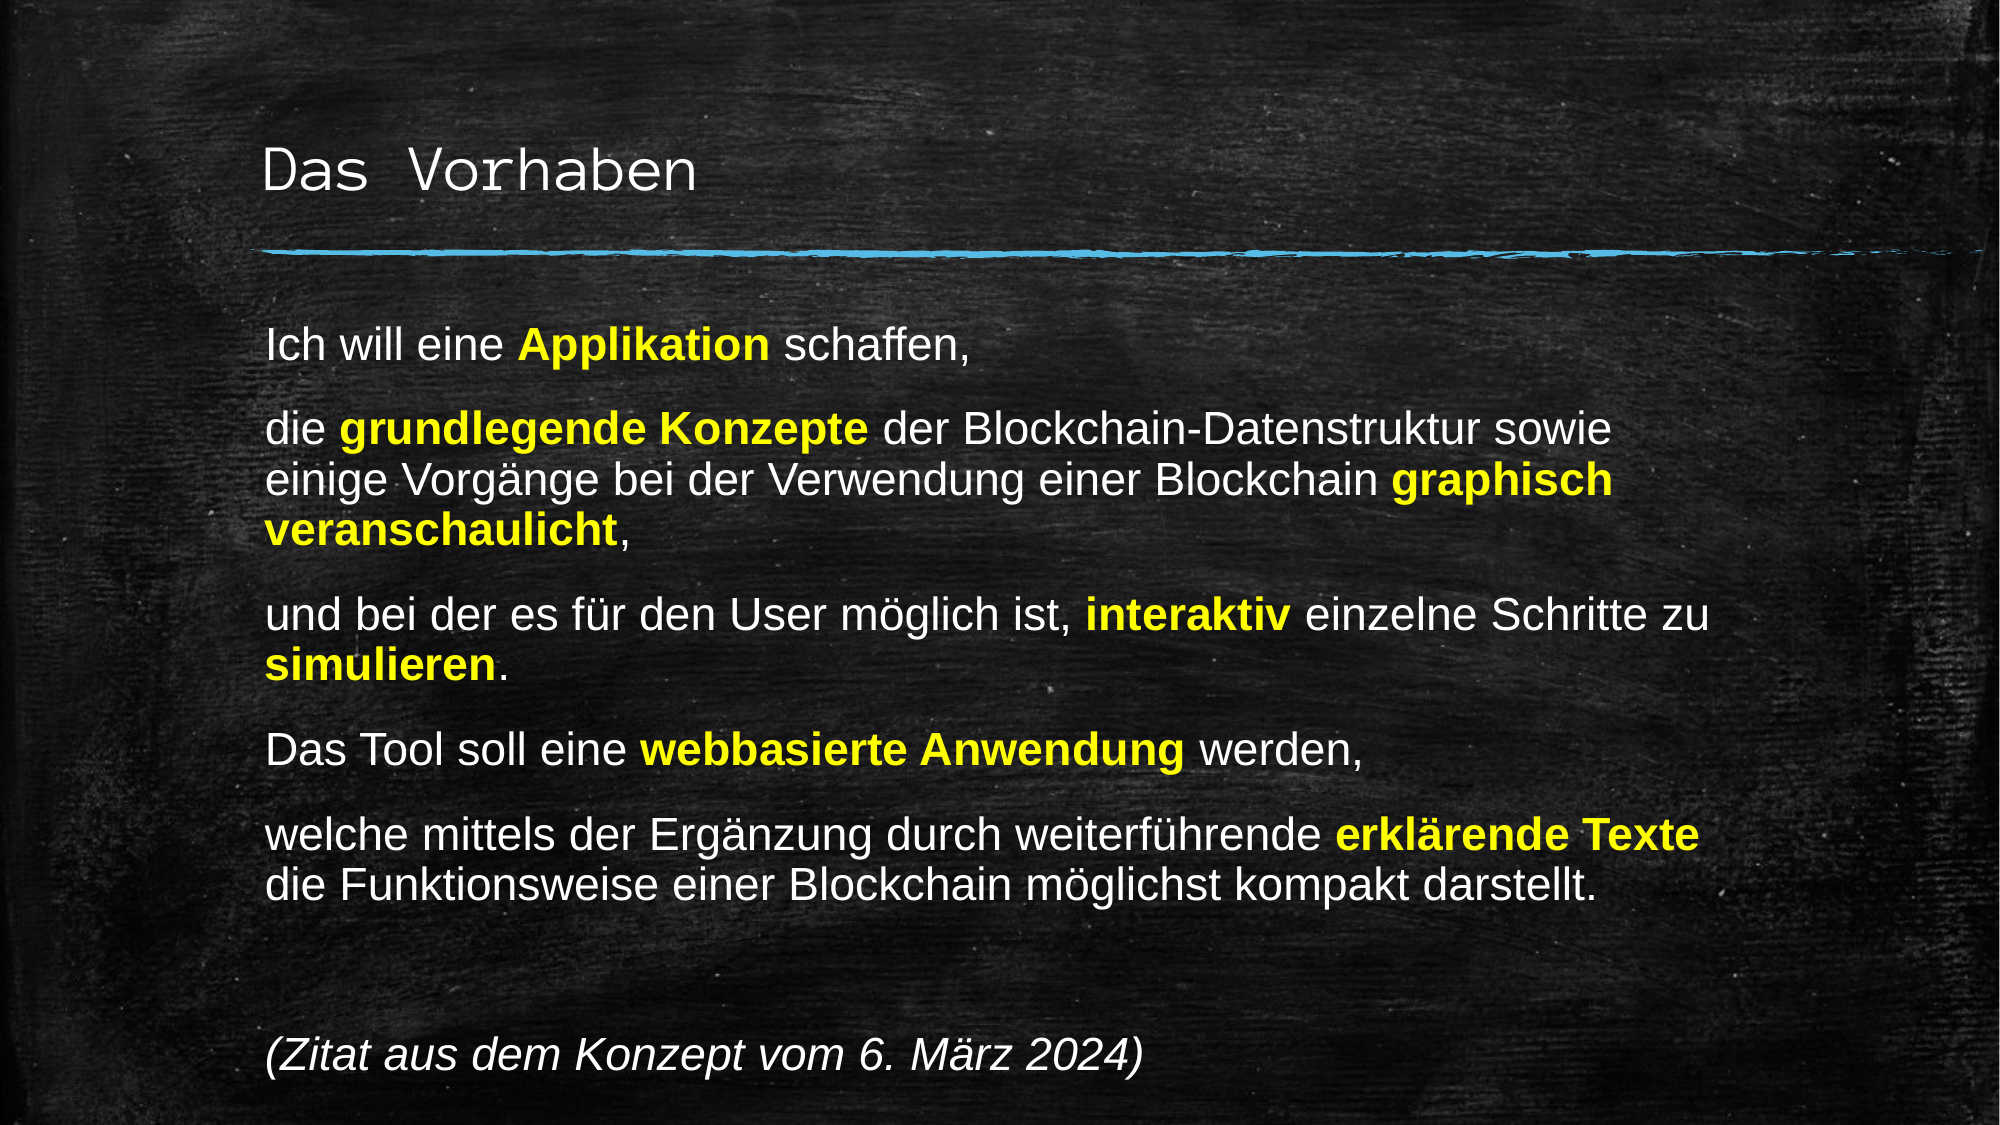

# Das Vorhaben
Ich will eine Applikation schaffen,
die grundlegende Konzepte der Blockchain-Datenstruktur sowie einige Vorgänge bei der Verwendung einer Blockchain graphisch veranschaulicht,
und bei der es für den User möglich ist, interaktiv einzelne Schritte zu simulieren.
Das Tool soll eine webbasierte Anwendung werden,
welche mittels der Ergänzung durch weiterführende erklärende Texte die Funktionsweise einer Blockchain möglichst kompakt darstellt.

(Zitat aus dem Konzept vom 6. März 2024)